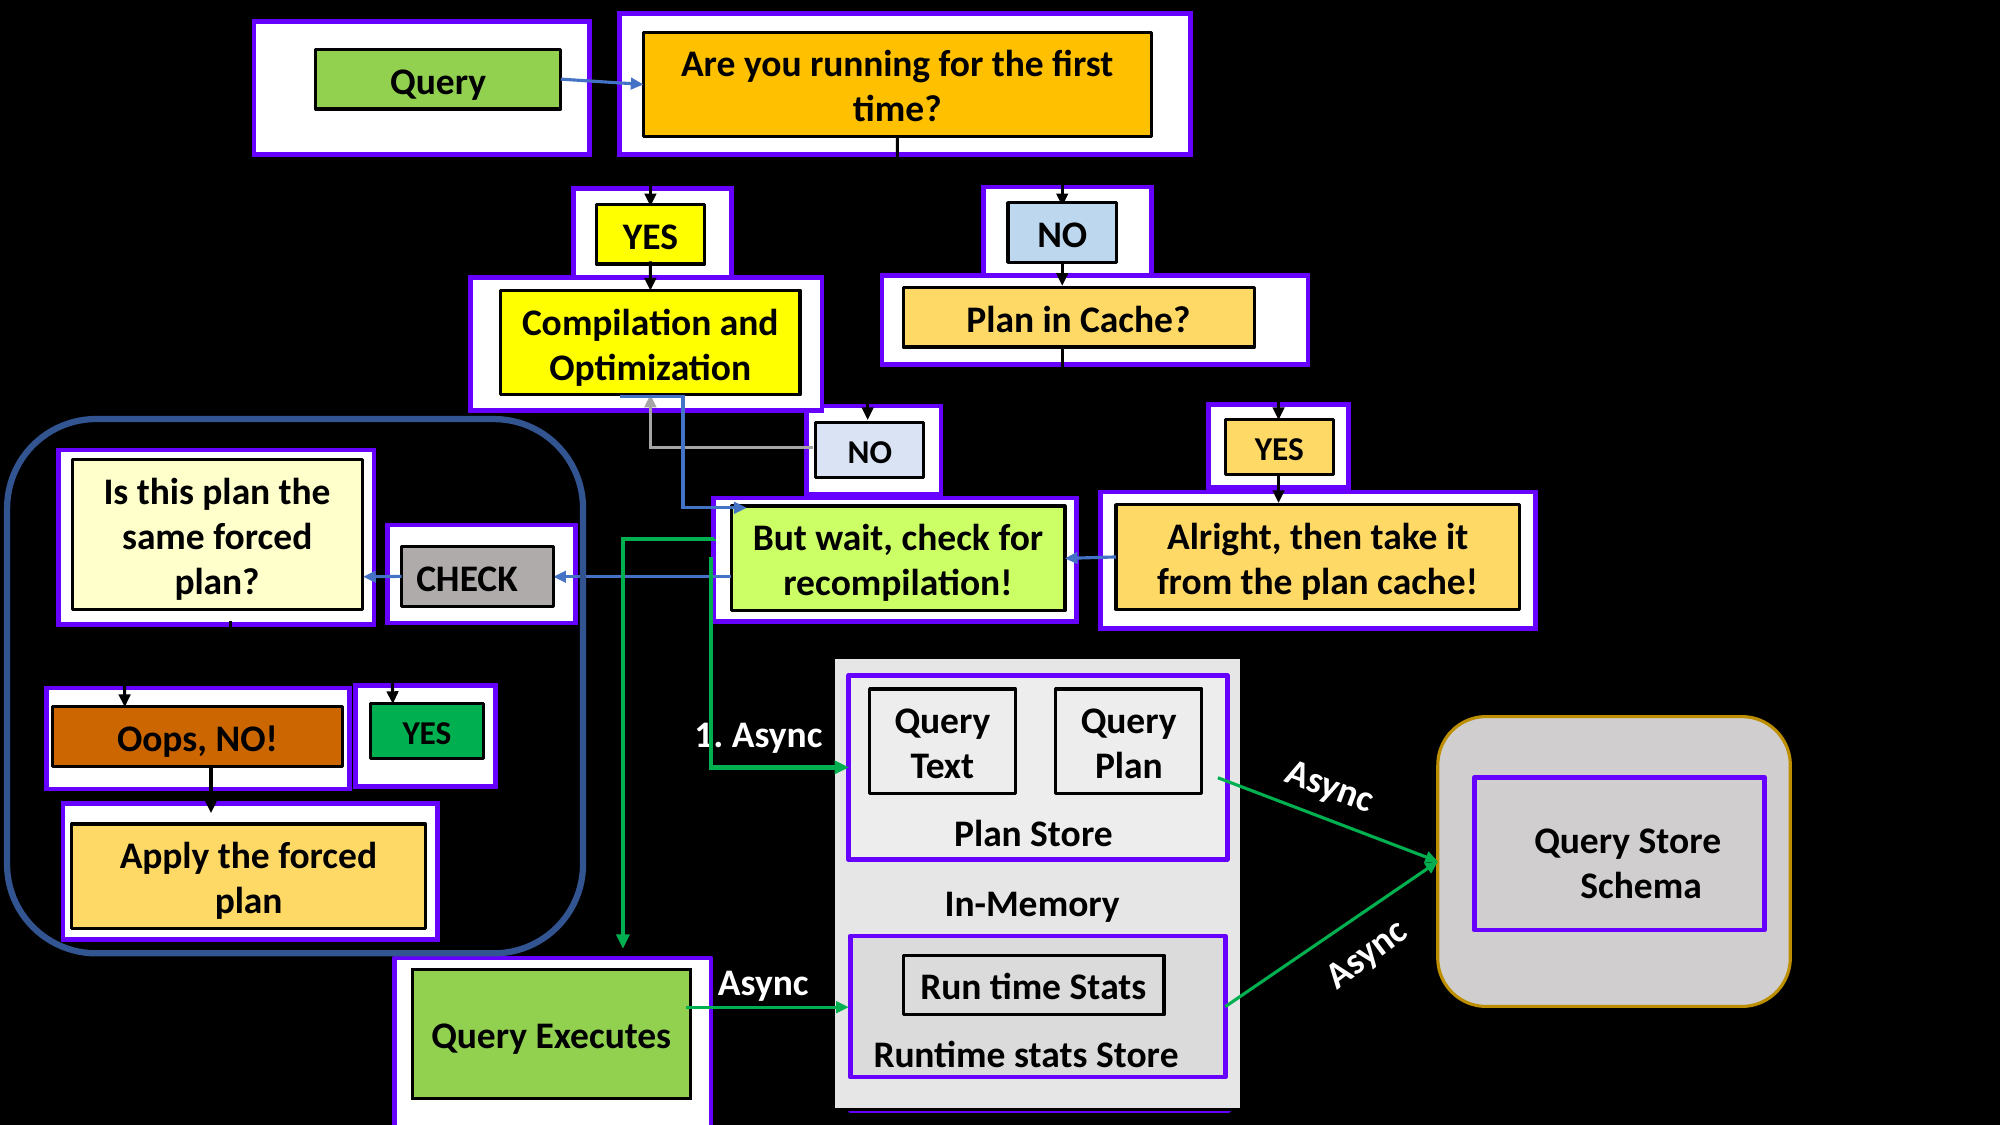

Are you running for the first time?
Query

NO
YES

Plan in Cache?
Compilation and Optimization

YES
NO

Is this plan the same forced plan?

Alright, then take it from the plan cache!
But wait, check for recompilation!

CHECK

Query Text
Query Plan
1. Async
YES
Oops, NO!

Async

Plan Store

Query Store
Schema
Apply the forced plan
2. Run
In-Memory
Async

Async
Run time Stats

Query Executes

Runtime stats Store